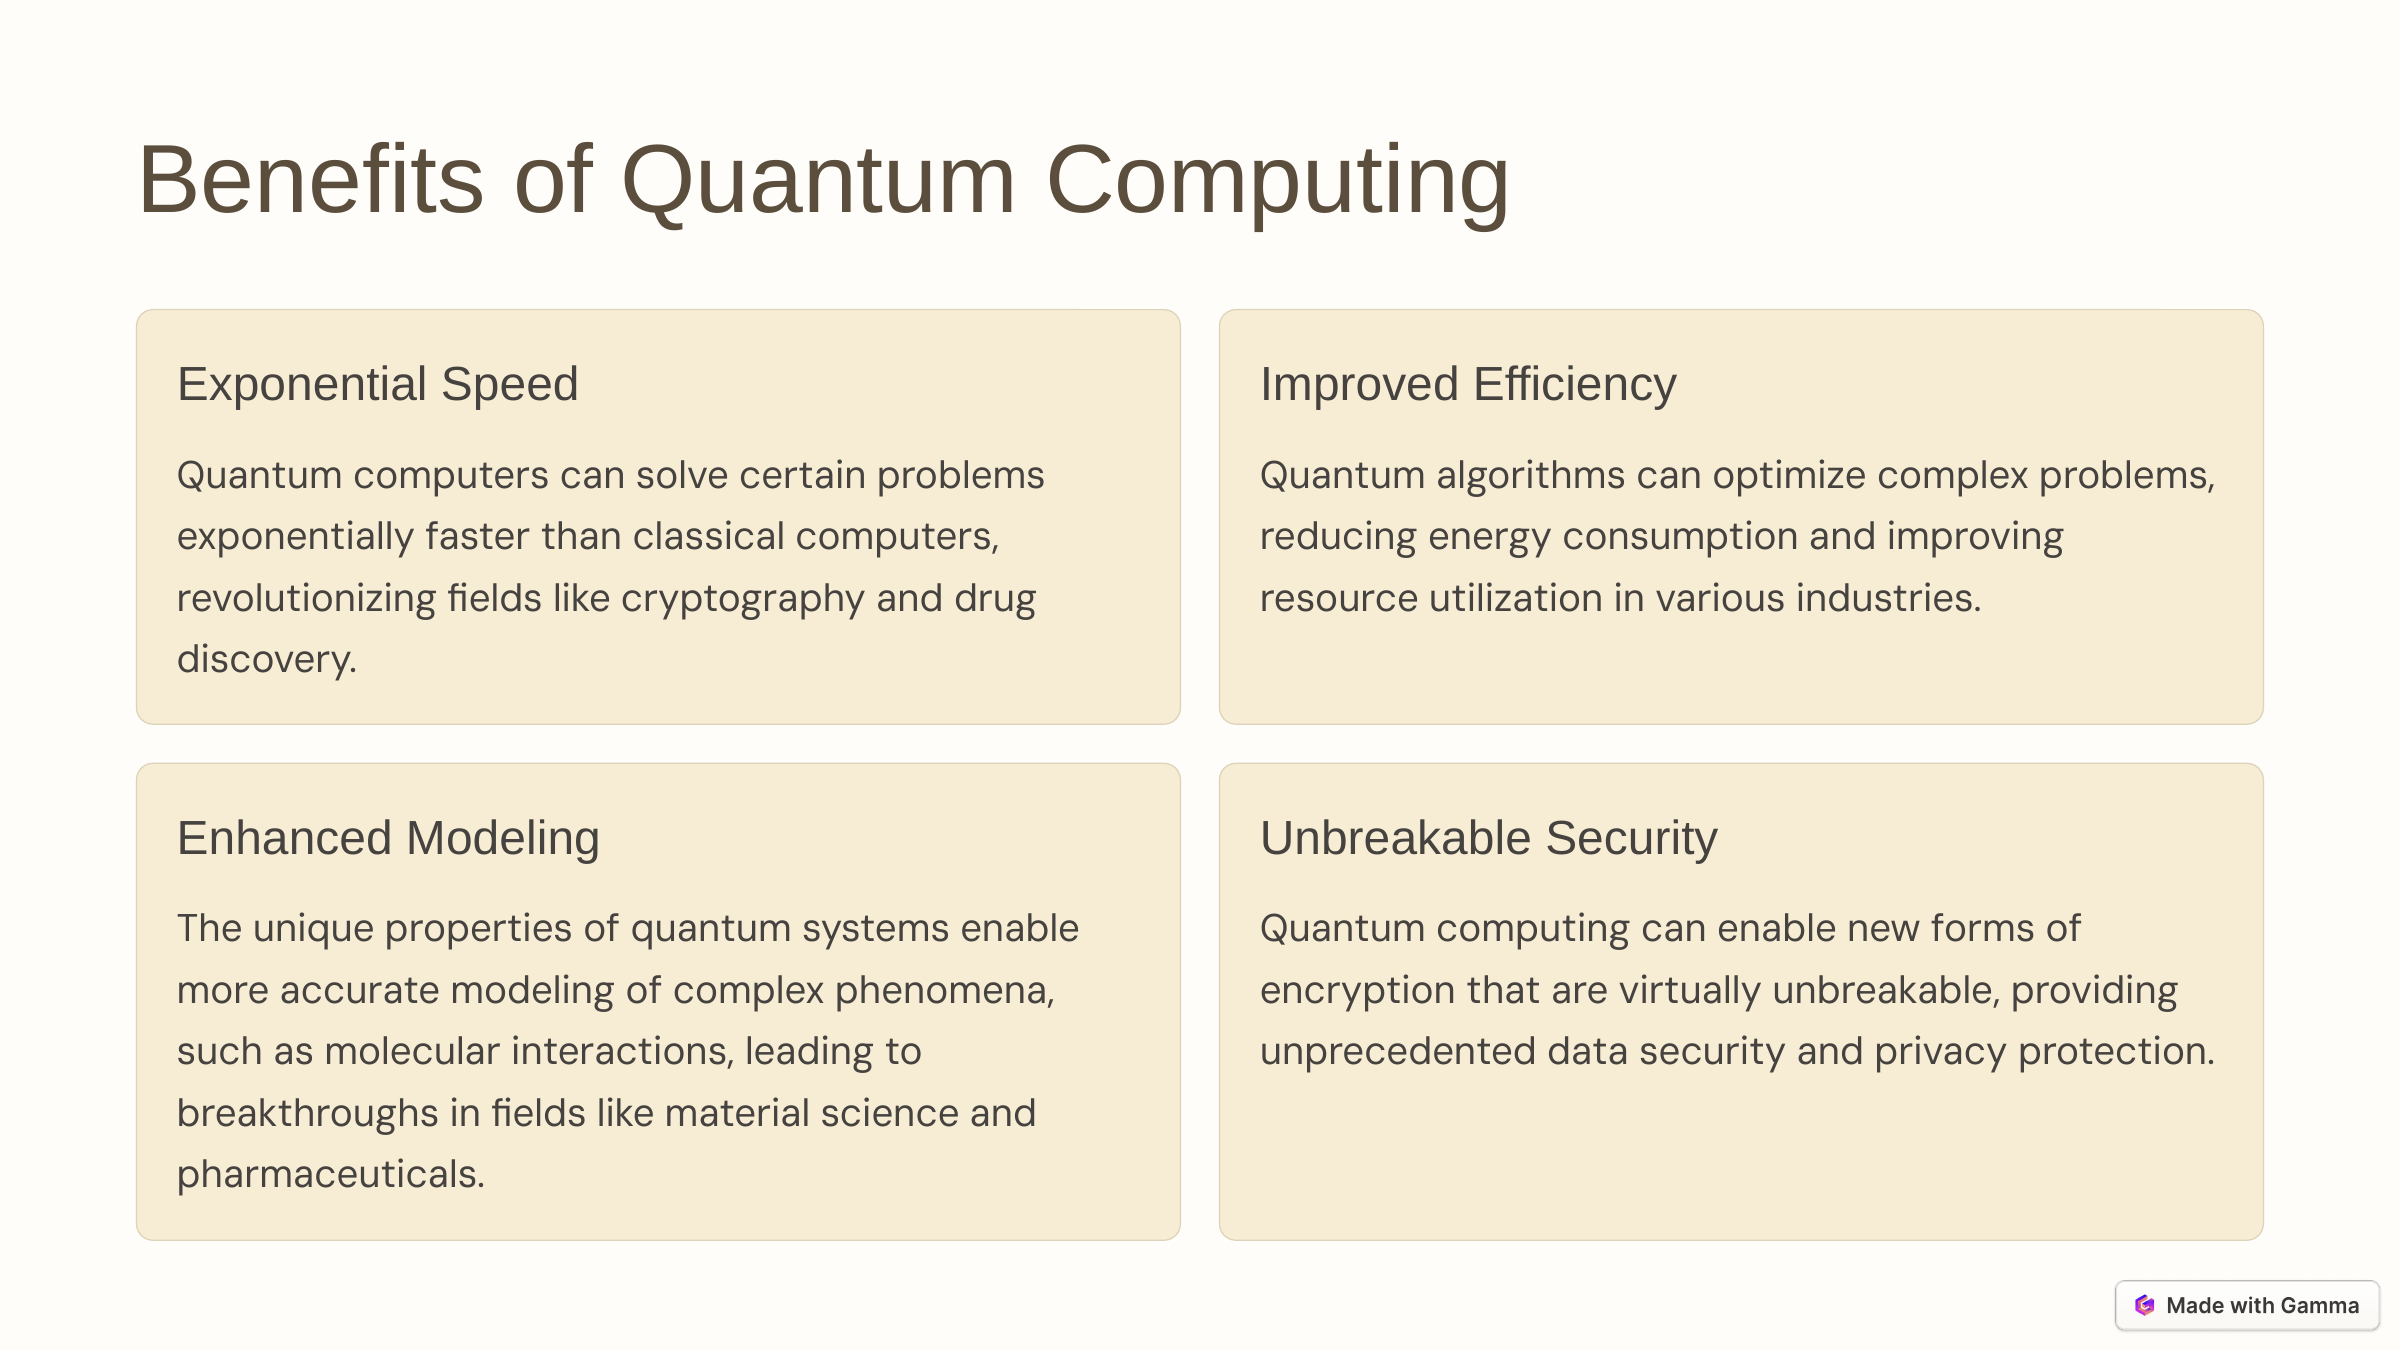

Benefits of Quantum Computing

Exponential Speed
Improved Efficiency
Quantum computers can solve certain problems exponentially faster than classical computers, revolutionizing fields like cryptography and drug discovery.
Quantum algorithms can optimize complex problems, reducing energy consumption and improving resource utilization in various industries.

Enhanced Modeling
Unbreakable Security
The unique properties of quantum systems enable more accurate modeling of complex phenomena, such as molecular interactions, leading to breakthroughs in fields like material science and pharmaceuticals.
Quantum computing can enable new forms of encryption that are virtually unbreakable, providing unprecedented data security and privacy protection.